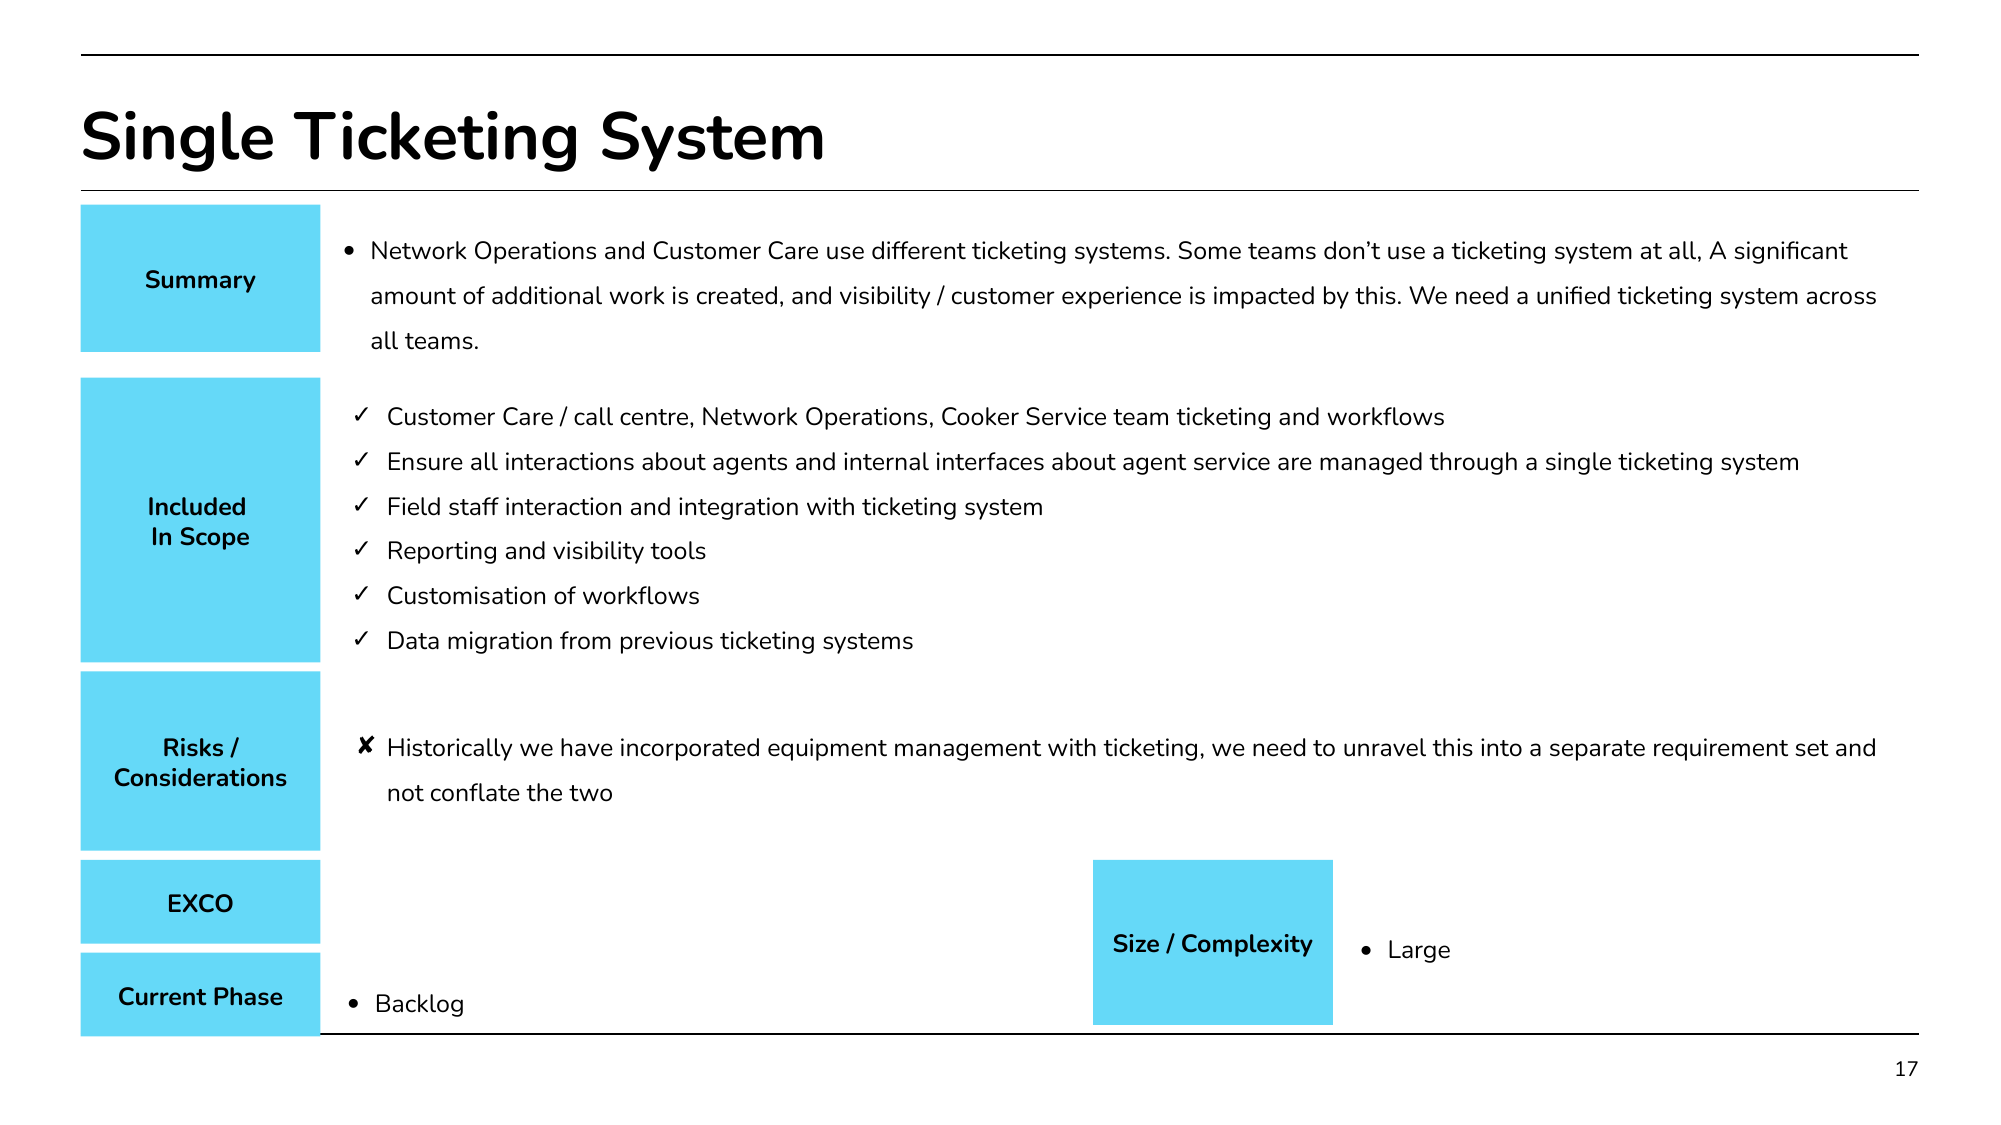

# Single Ticketing System
Summary
Network Operations and Customer Care use different ticketing systems. Some teams don’t use a ticketing system at all, A significant amount of additional work is created, and visibility / customer experience is impacted by this. We need a unified ticketing system across all teams.
Customer Care / call centre, Network Operations, Cooker Service team ticketing and workflows
Ensure all interactions about agents and internal interfaces about agent service are managed through a single ticketing system
Field staff interaction and integration with ticketing system
Reporting and visibility tools
Customisation of workflows
Data migration from previous ticketing systems
Included
In Scope
Risks / Considerations
Historically we have incorporated equipment management with ticketing, we need to unravel this into a separate requirement set and not conflate the two
EXCO

Size / Complexity
Large
Current Phase
Backlog
17